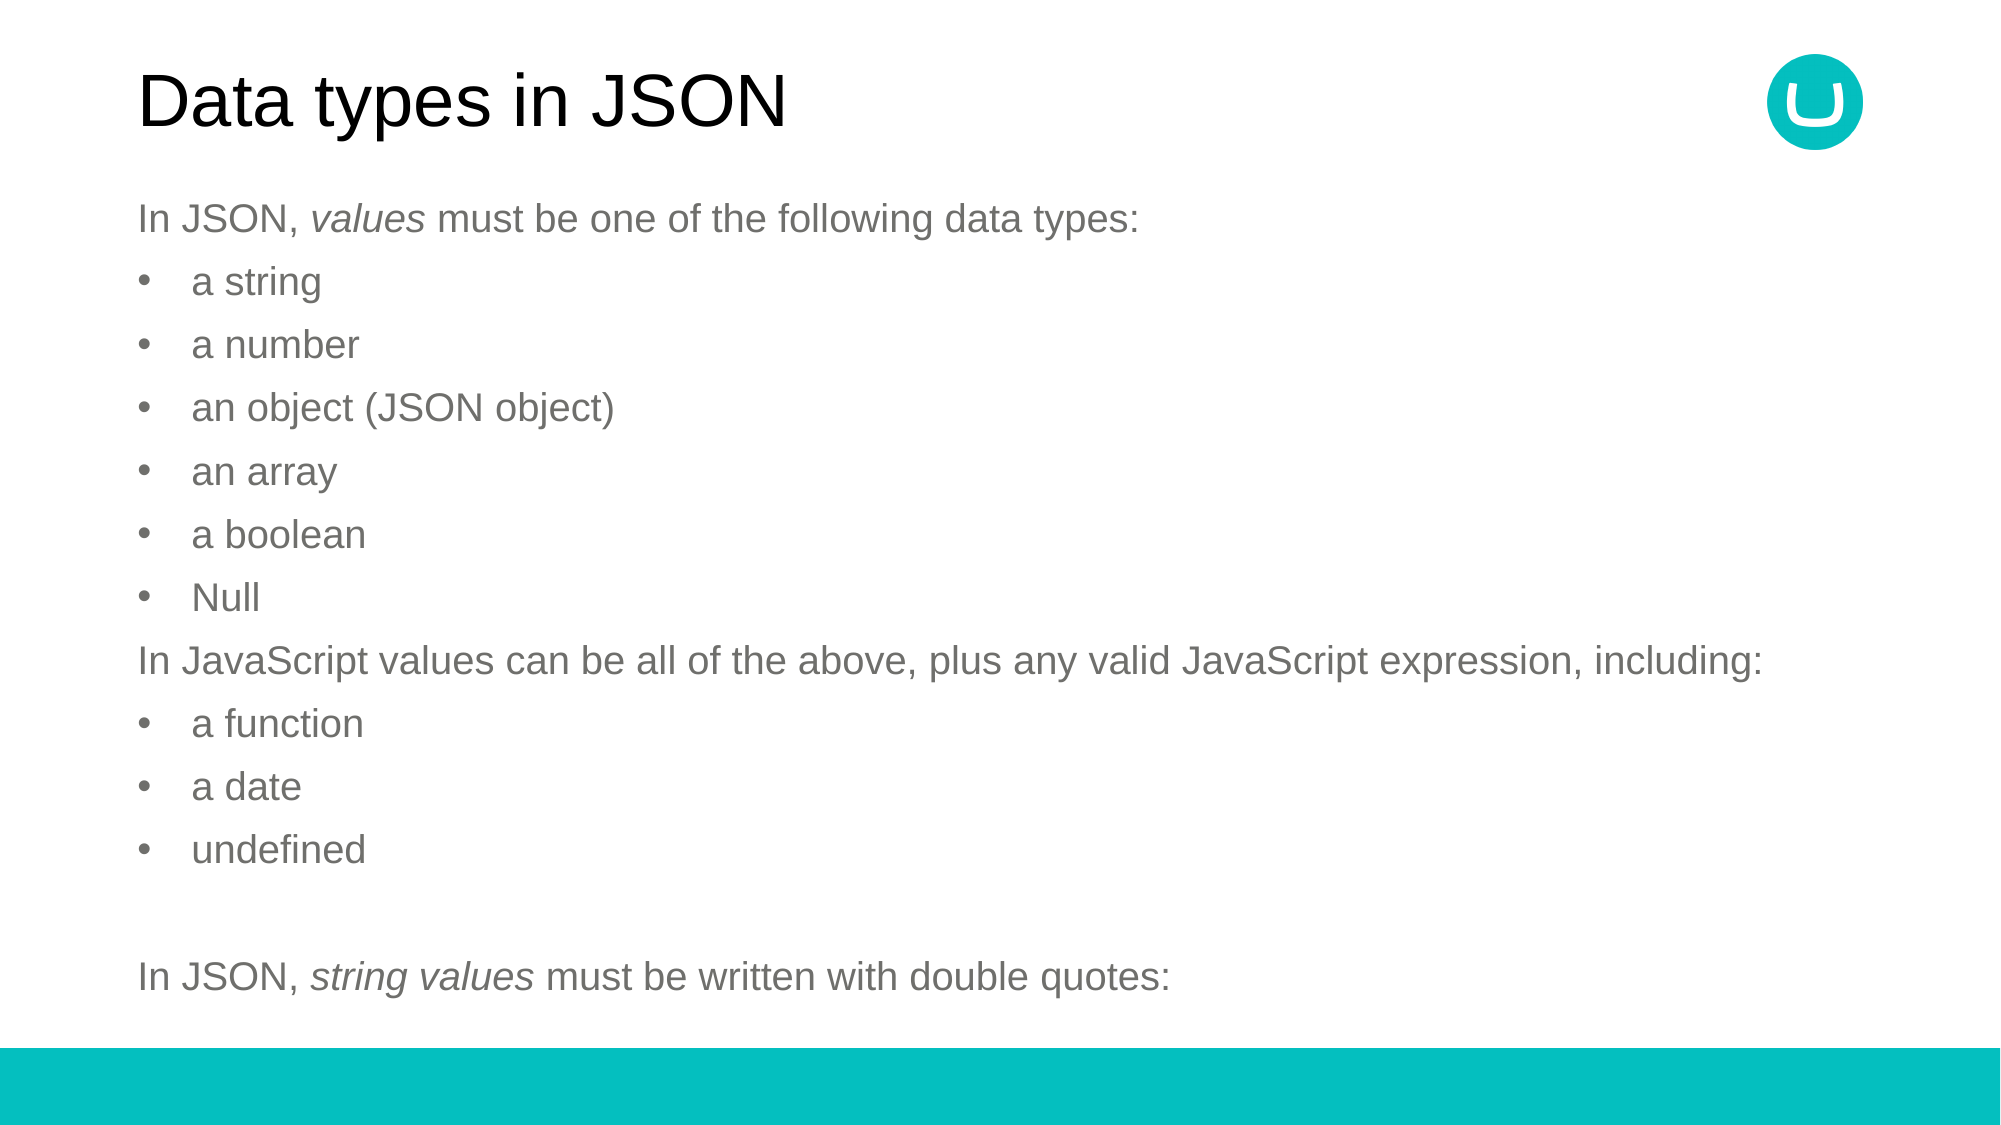

# Data types in JSON
In JSON, values must be one of the following data types:
a string
a number
an object (JSON object)
an array
a boolean
Null
In JavaScript values can be all of the above, plus any valid JavaScript expression, including:
a function
a date
undefined

In JSON, string values must be written with double quotes: